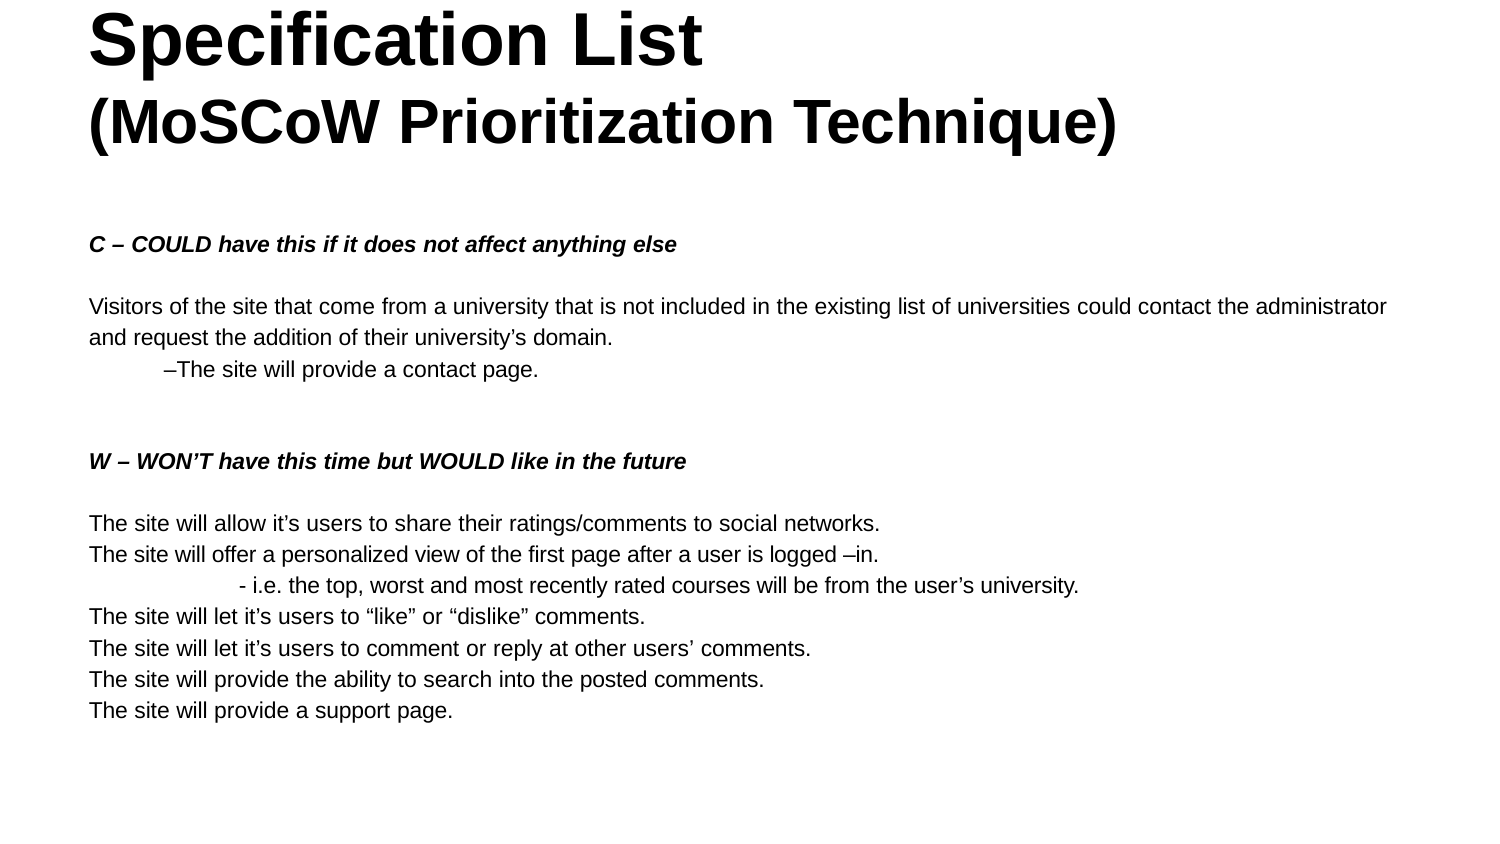

# Specification List
(MoSCoW Prioritization Technique)
C – COULD have this if it does not affect anything else

Visitors of the site that come from a university that is not included in the existing list of universities could contact the administrator and request the addition of their university’s domain.
–The site will provide a contact page.
W – WON’T have this time but WOULD like in the future

The site will allow it’s users to share their ratings/comments to social networks.
The site will offer a personalized view of the first page after a user is logged –in.
	- i.e. the top, worst and most recently rated courses will be from the user’s university.
The site will let it’s users to “like” or “dislike” comments.
The site will let it’s users to comment or reply at other users’ comments.
The site will provide the ability to search into the posted comments.
The site will provide a support page.